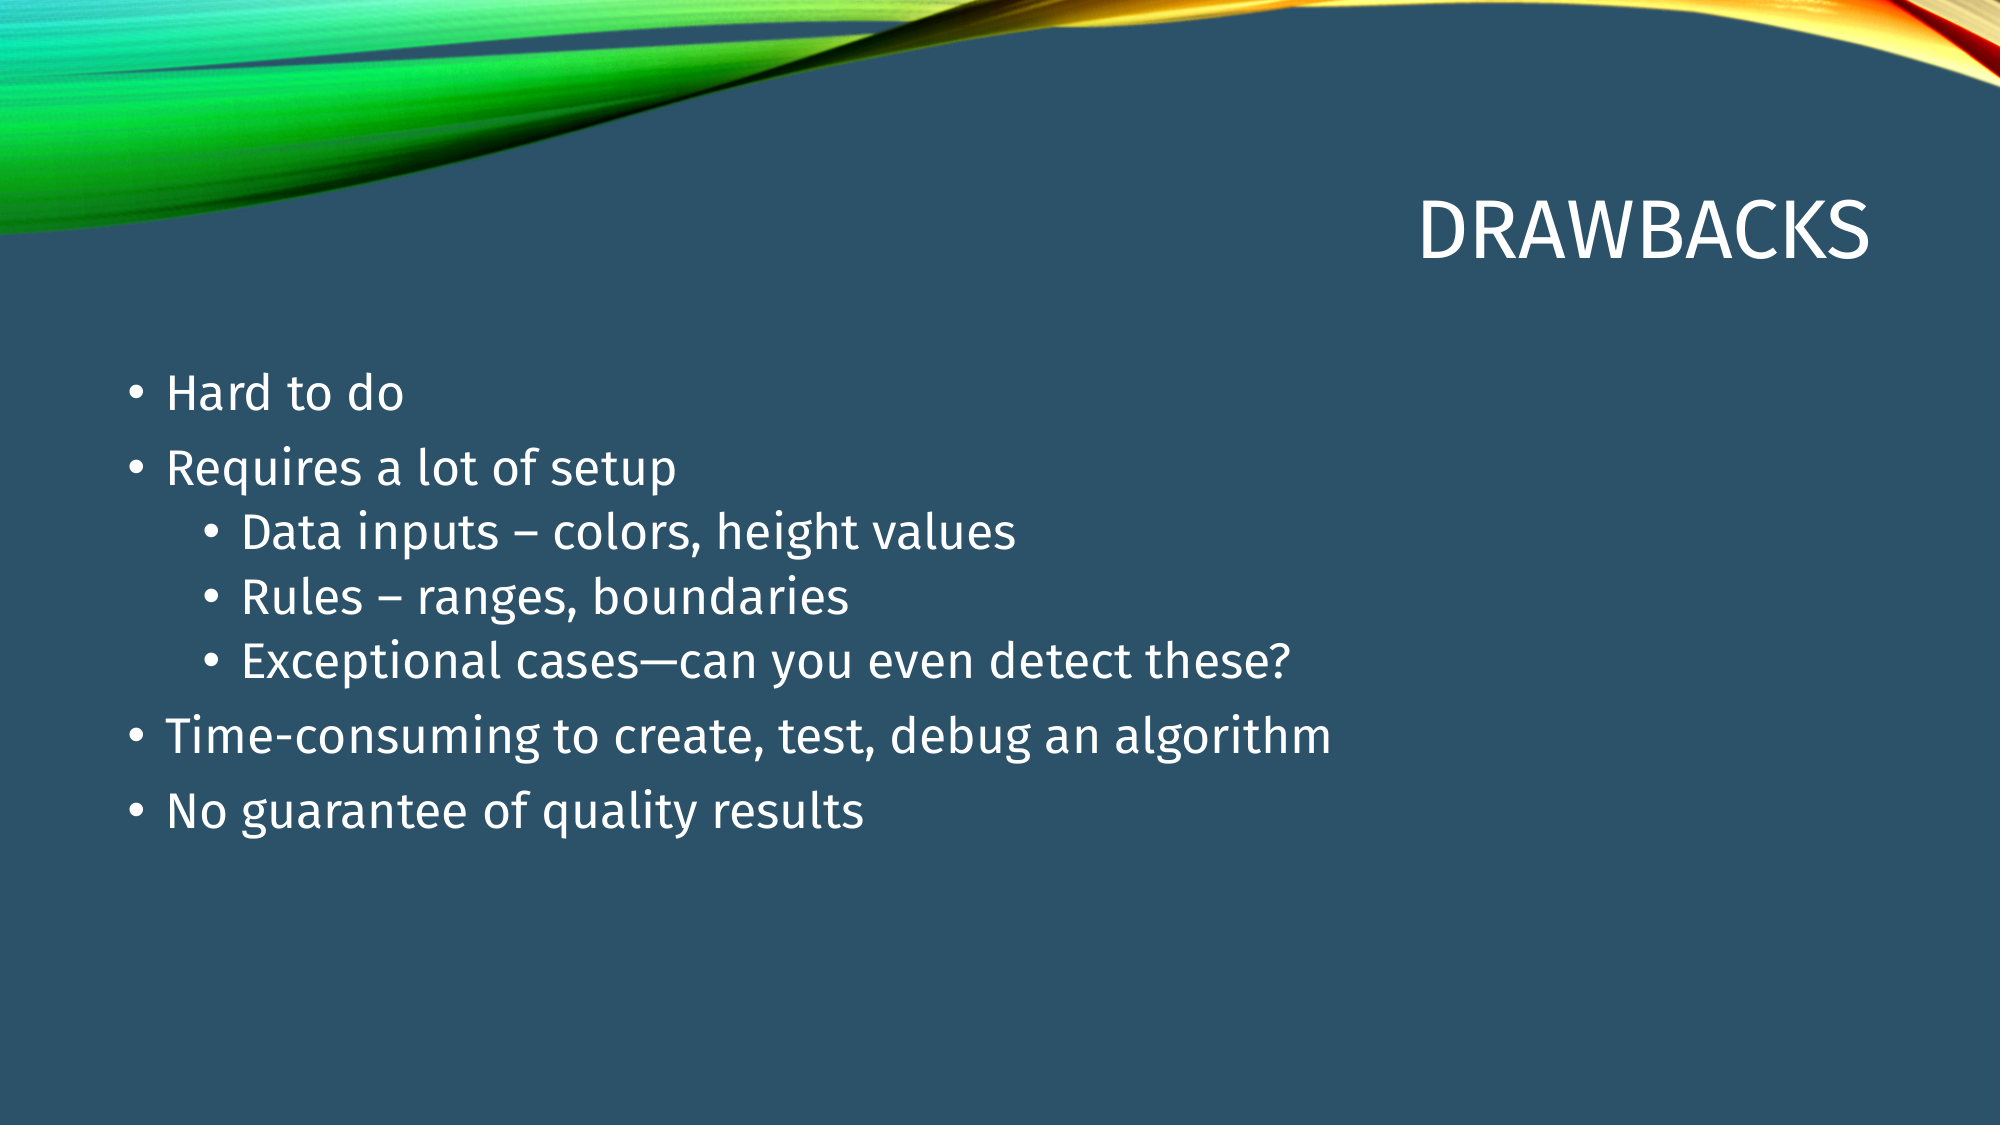

# Drawbacks
Hard to do
Requires a lot of setup
Data inputs – colors, height values
Rules – ranges, boundaries
Exceptional cases—can you even detect these?
Time-consuming to create, test, debug an algorithm
No guarantee of quality results